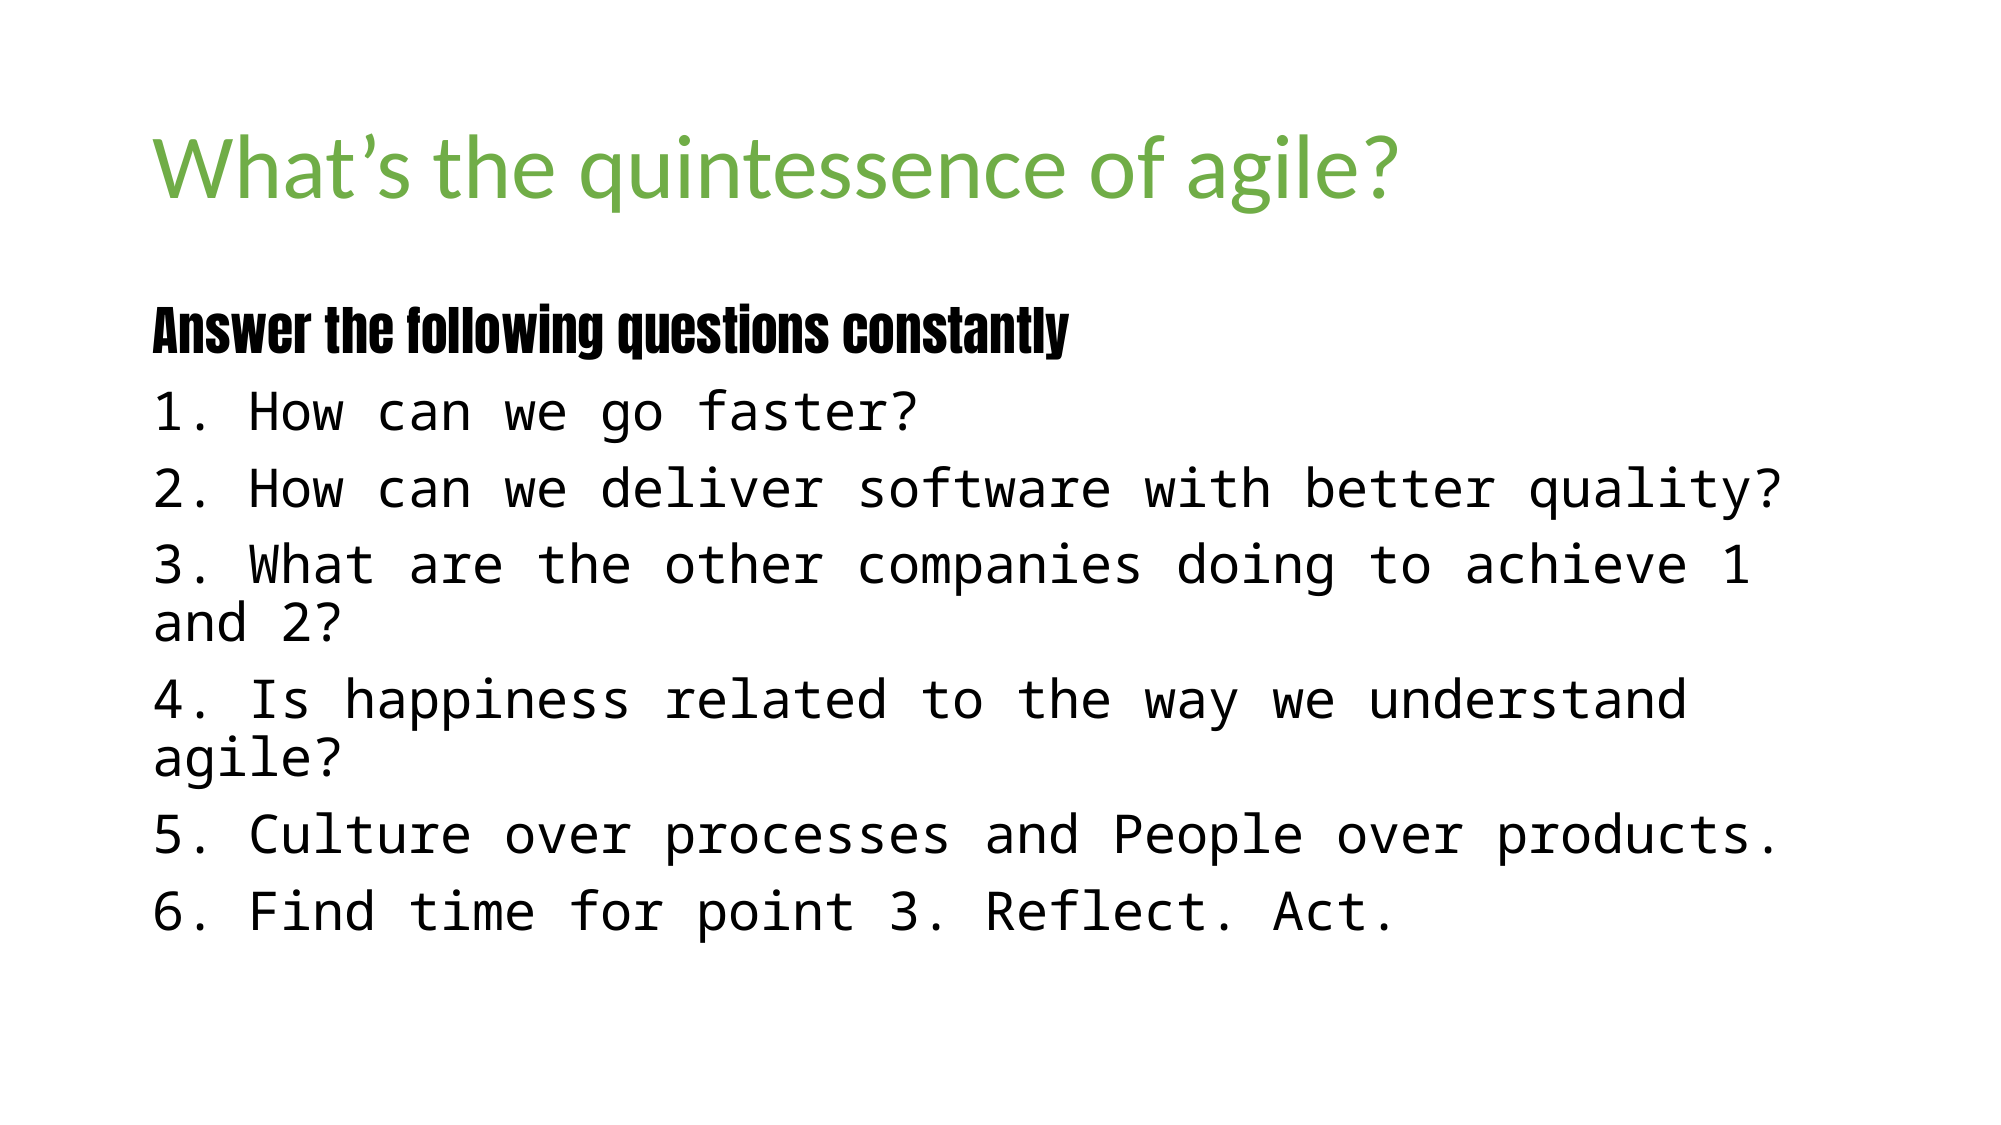

# What’s the quintessence of agile?
Answer the following questions constantly
1. How can we go faster?
2. How can we deliver software with better quality?
3. What are the other companies doing to achieve 1 and 2?
4. Is happiness related to the way we understand agile?
5. Culture over processes and People over products.
6. Find time for point 3. Reflect. Act.